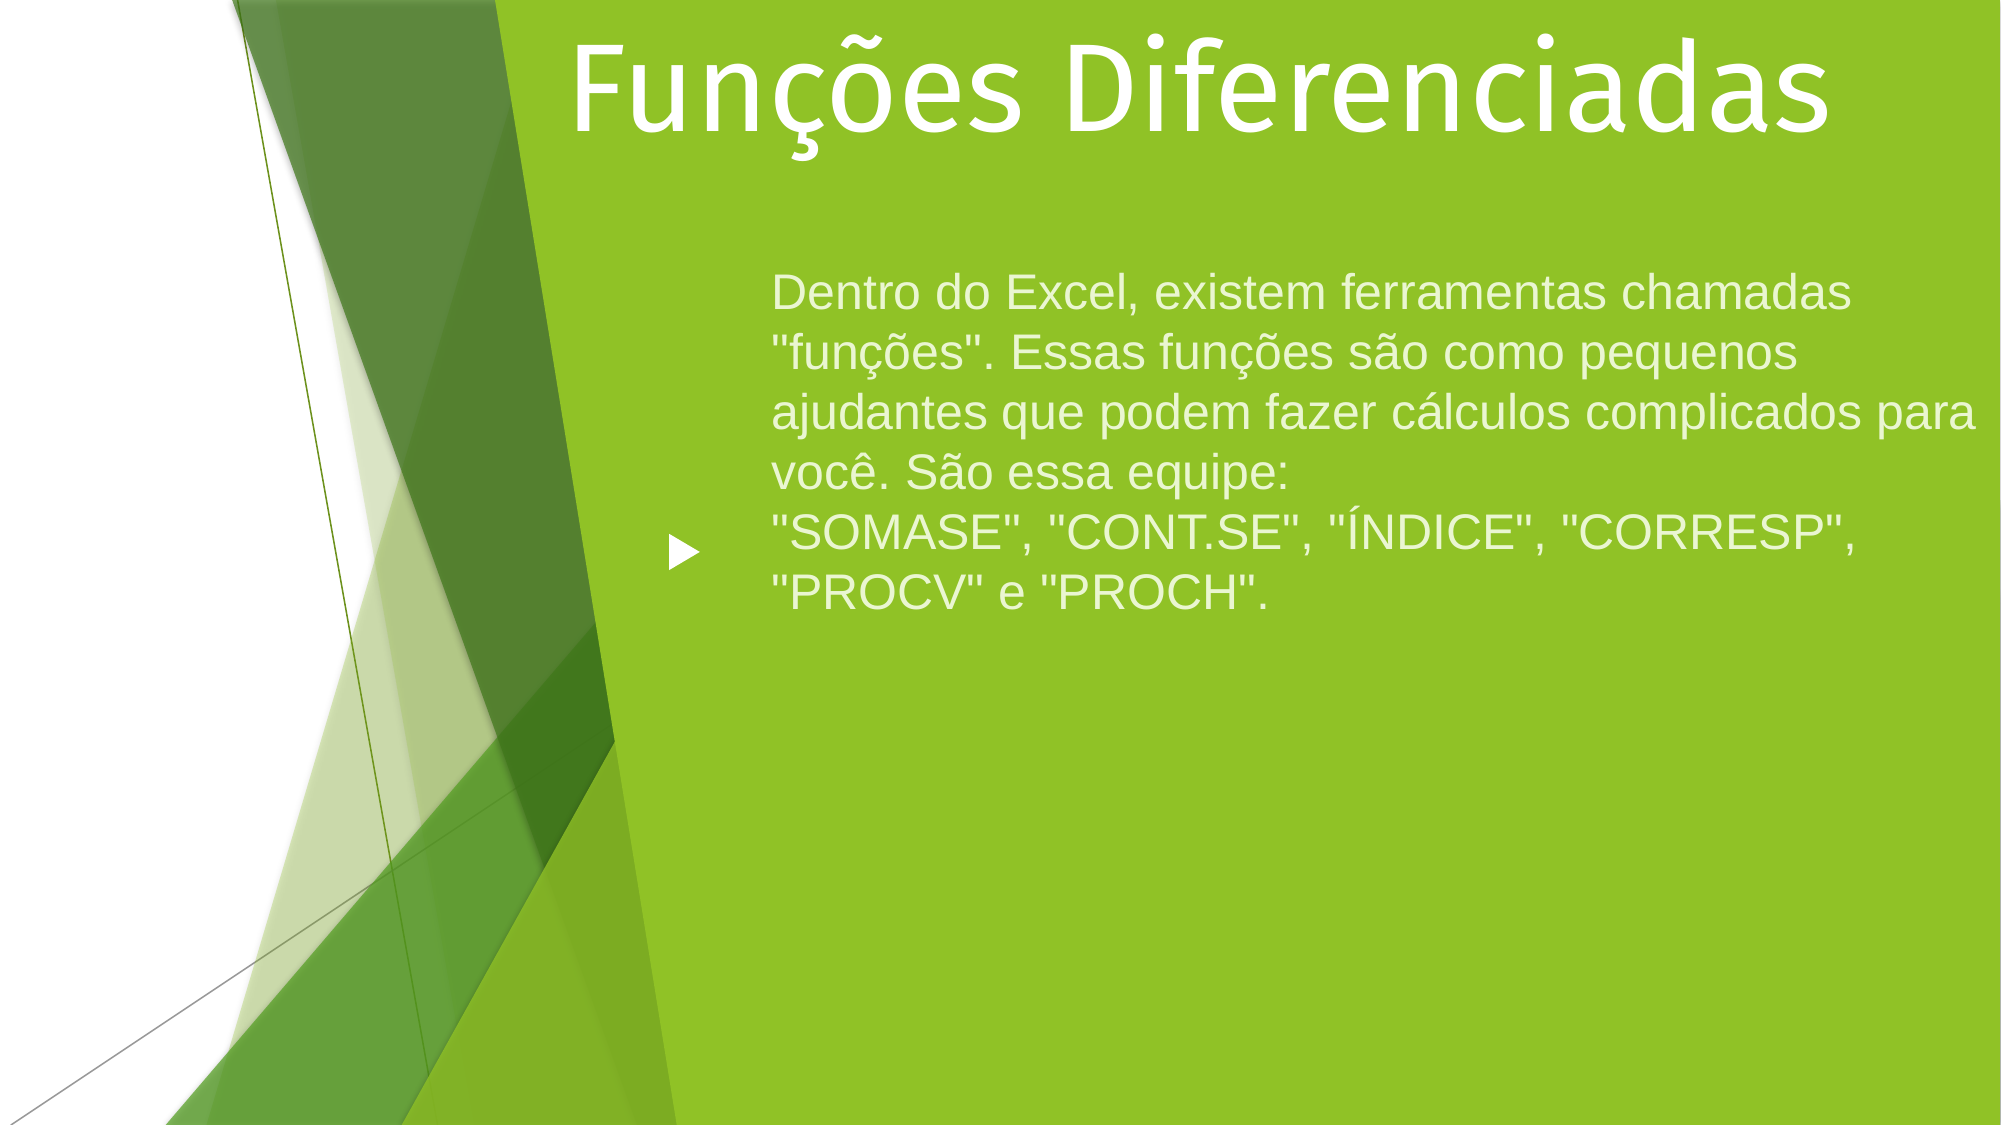

# Funções Diferenciadas
Dentro do Excel, existem ferramentas chamadas "funções". Essas funções são como pequenos ajudantes que podem fazer cálculos complicados para você. São essa equipe:
"SOMASE", "CONT.SE", "ÍNDICE", "CORRESP", "PROCV" e "PROCH".